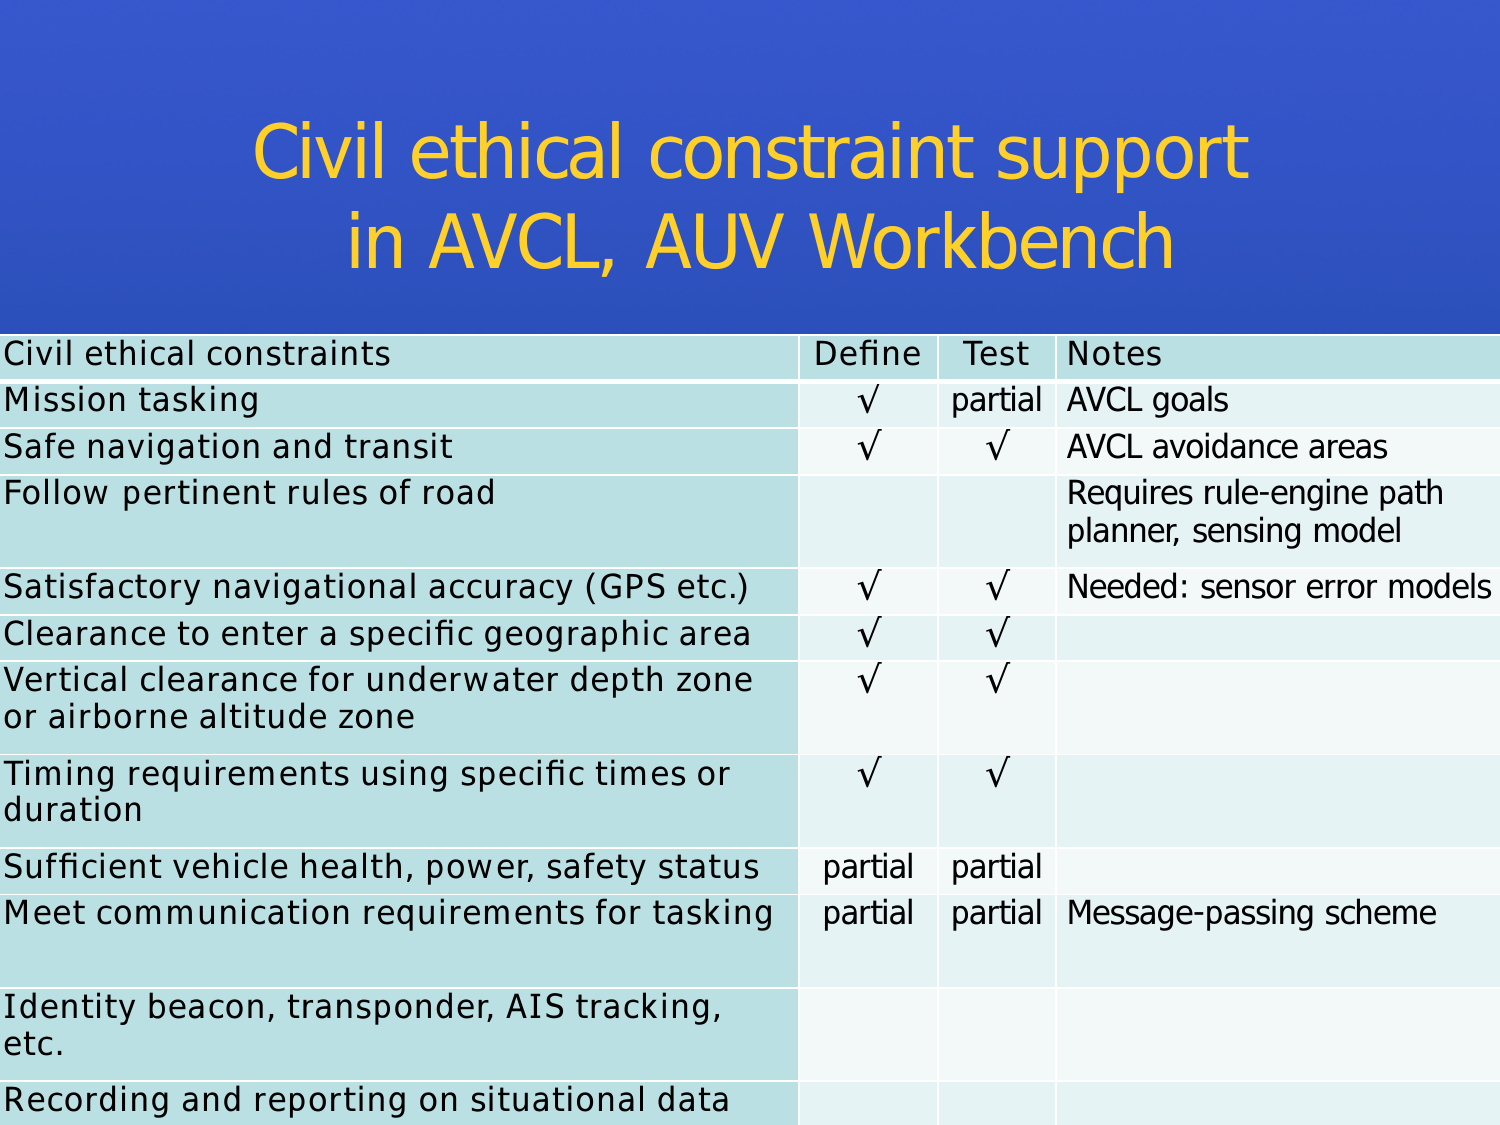

# Civil ethical constraint support in AVCL, AUV Workbench
| Civil ethical constraints | Define | Test | Notes |
| --- | --- | --- | --- |
| Mission tasking | √ | partial | AVCL goals |
| Safe navigation and transit | √ | √ | AVCL avoidance areas |
| Follow pertinent rules of road |  |  | Requires rule-engine path planner, sensing model |
| Satisfactory navigational accuracy (GPS etc.) | √ | √ | Needed: sensor error models |
| Clearance to enter a specific geographic area | √ | √ |  |
| Vertical clearance for underwater depth zone or airborne altitude zone | √ | √ |  |
| Timing requirements using specific times or duration | √ | √ |  |
| Sufficient vehicle health, power, safety status | partial | partial |  |
| Meet communication requirements for tasking | partial | partial | Message-passing scheme |
| Identity beacon, transponder, AIS tracking, etc. |  |  |  |
| Recording and reporting on situational data |  |  |  |